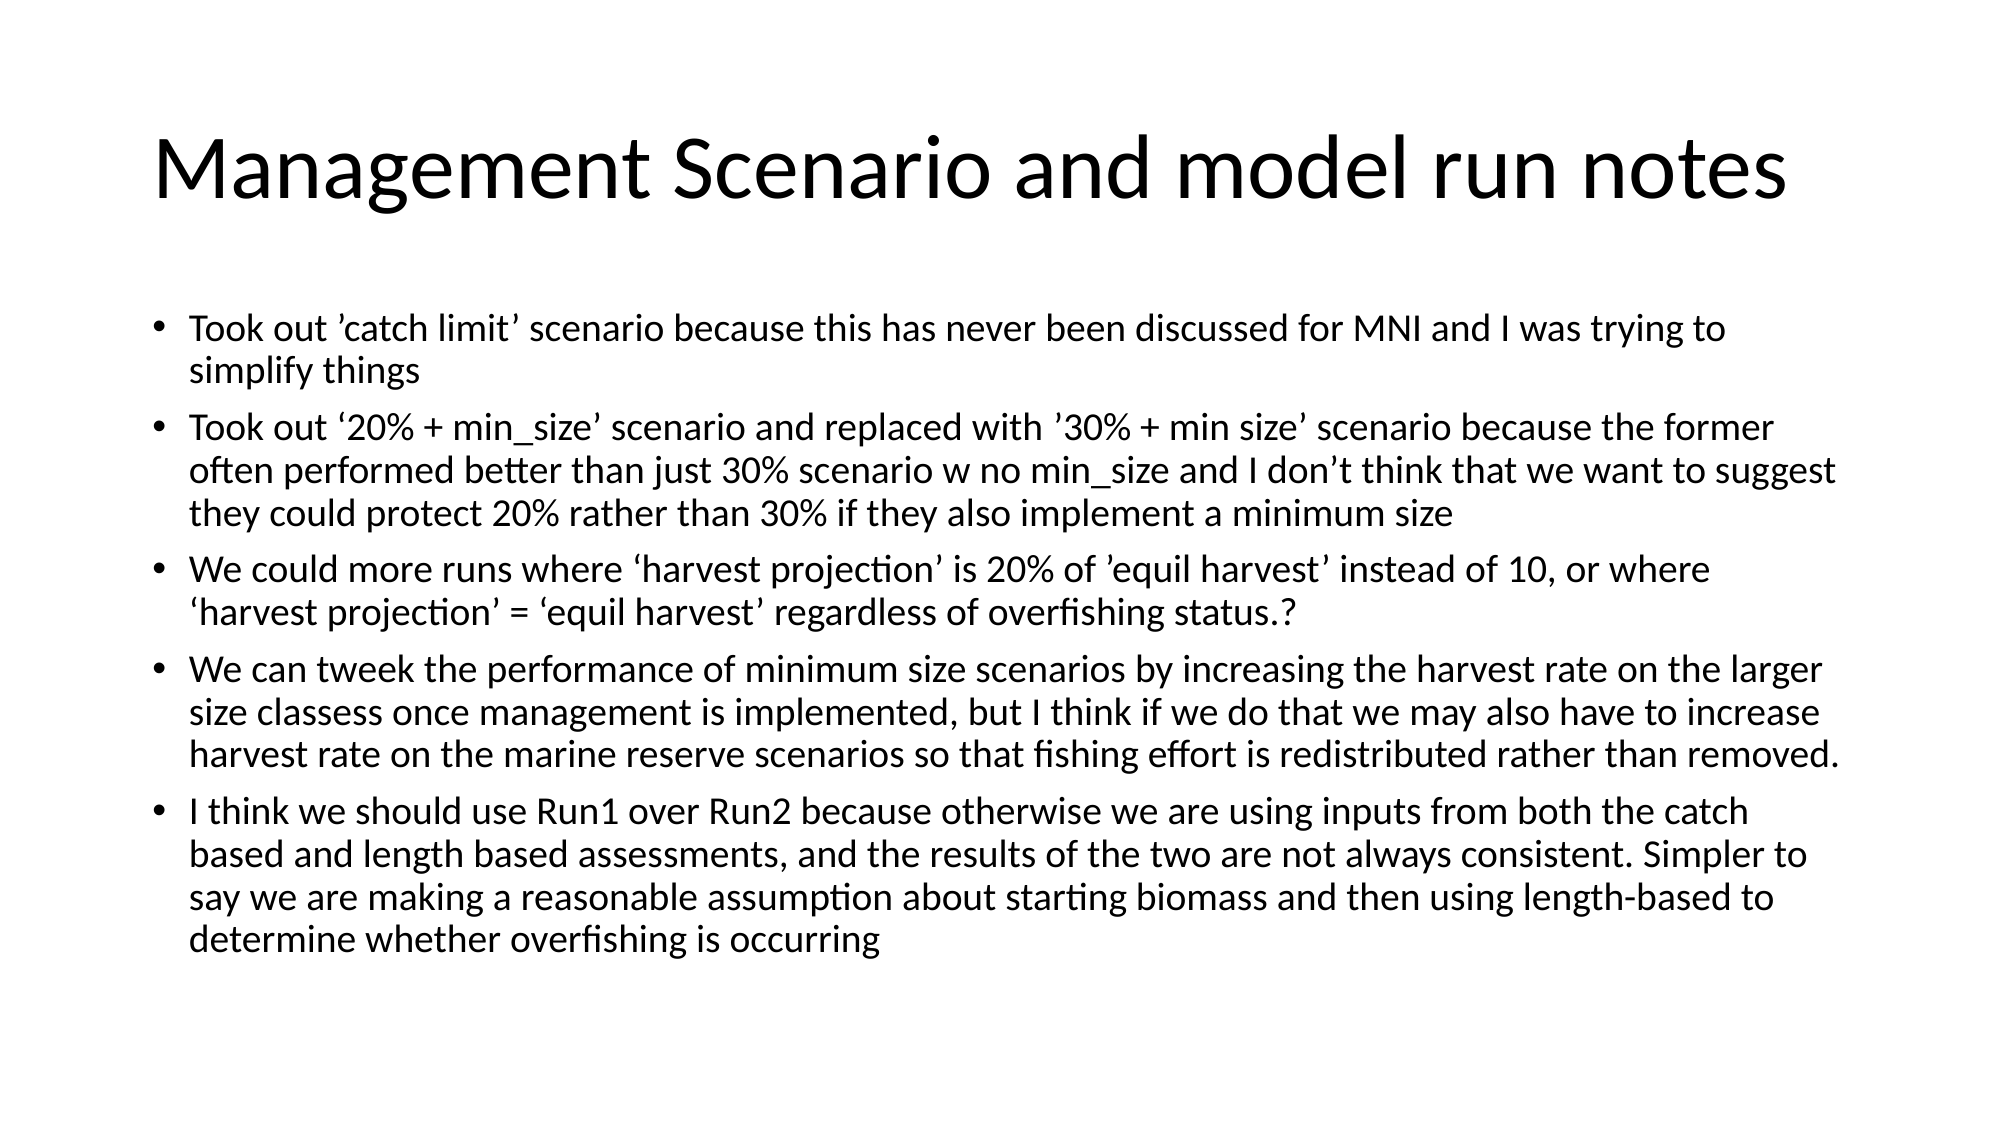

# Management Scenario and model run notes
Took out ’catch limit’ scenario because this has never been discussed for MNI and I was trying to simplify things
Took out ‘20% + min_size’ scenario and replaced with ’30% + min size’ scenario because the former often performed better than just 30% scenario w no min_size and I don’t think that we want to suggest they could protect 20% rather than 30% if they also implement a minimum size
We could more runs where ‘harvest projection’ is 20% of ’equil harvest’ instead of 10, or where ‘harvest projection’ = ‘equil harvest’ regardless of overfishing status.?
We can tweek the performance of minimum size scenarios by increasing the harvest rate on the larger size classess once management is implemented, but I think if we do that we may also have to increase harvest rate on the marine reserve scenarios so that fishing effort is redistributed rather than removed.
I think we should use Run1 over Run2 because otherwise we are using inputs from both the catch based and length based assessments, and the results of the two are not always consistent. Simpler to say we are making a reasonable assumption about starting biomass and then using length-based to determine whether overfishing is occurring